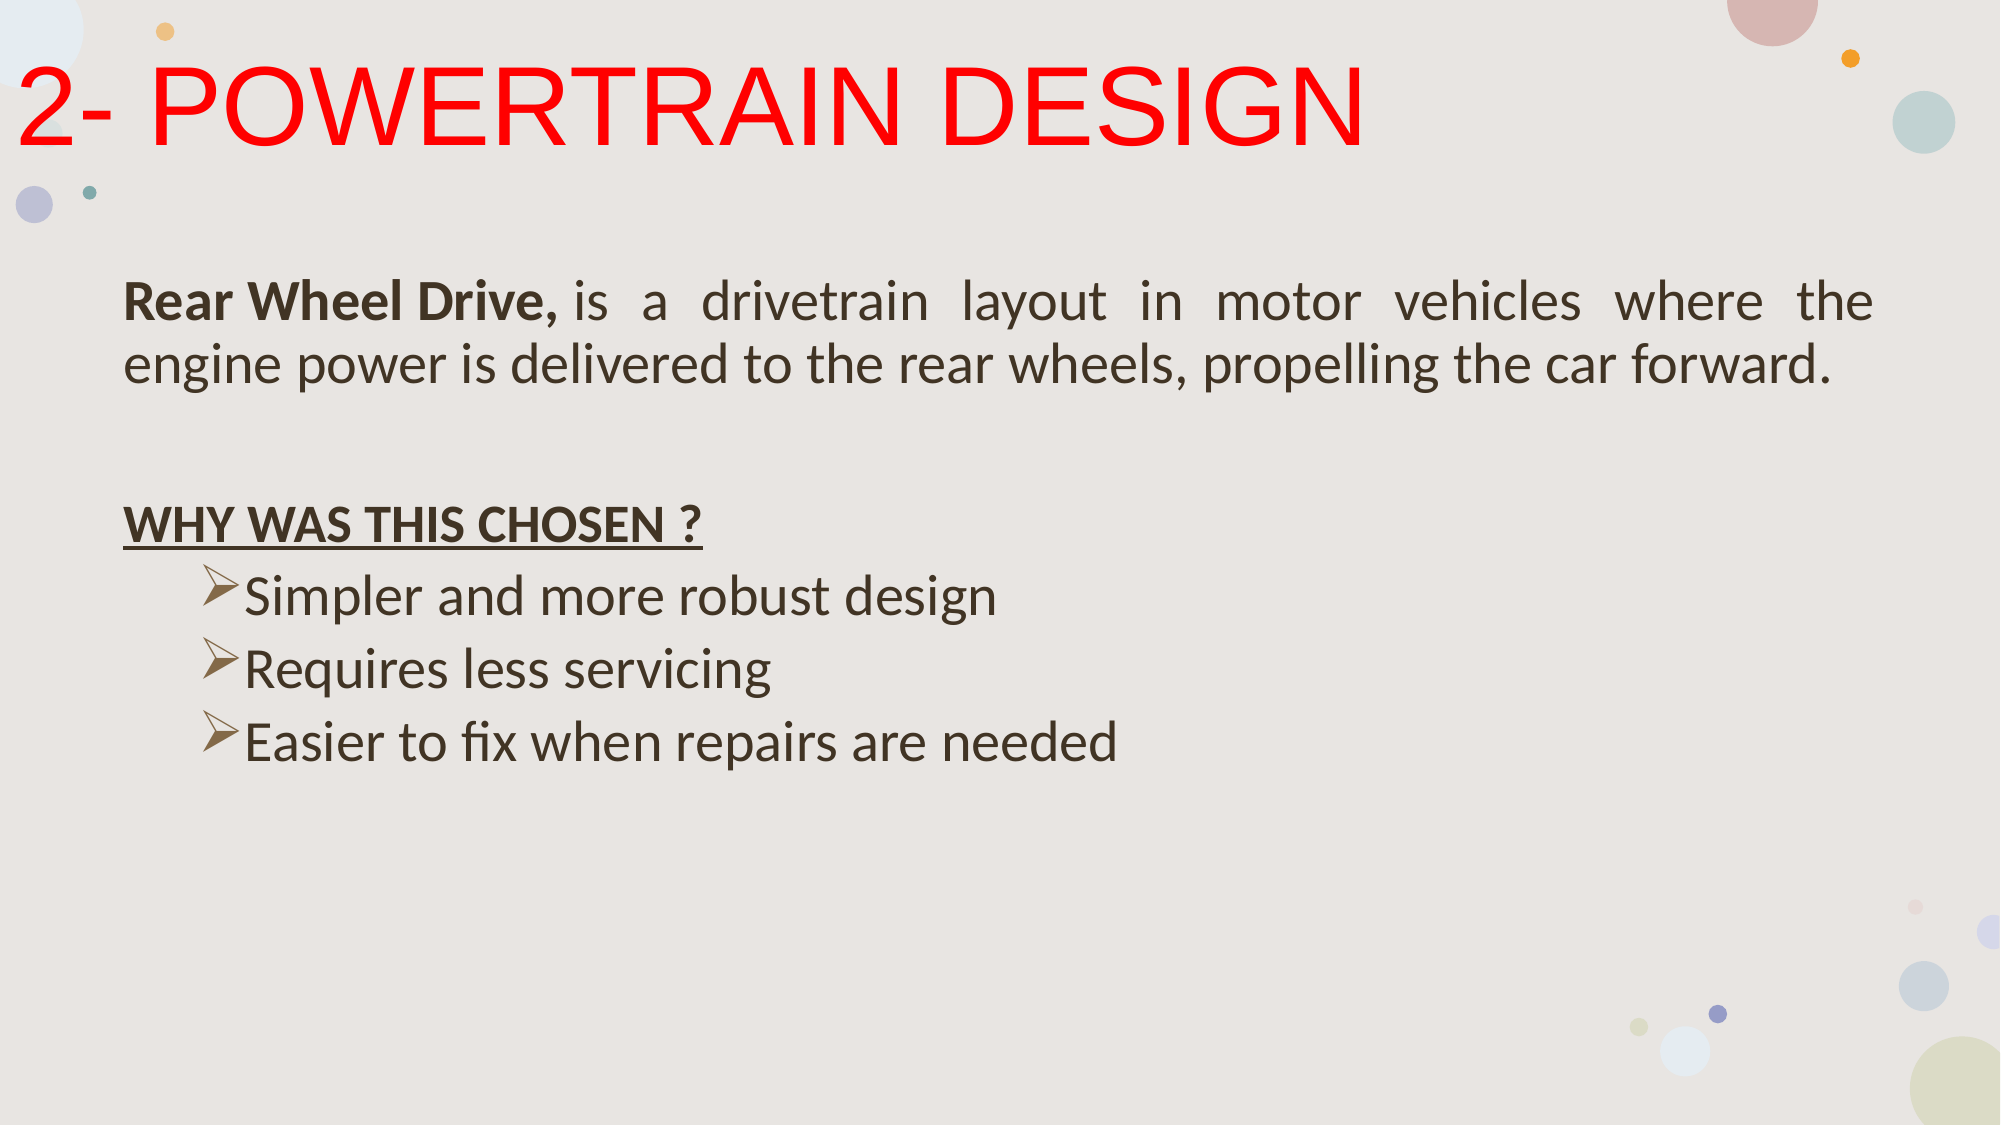

# 2- POWERTRAIN DESIGN
Rear Wheel Drive, is a drivetrain layout in motor vehicles where the engine power is delivered to the rear wheels, propelling the car forward.

WHY WAS THIS CHOSEN ?
Simpler and more robust design
Requires less servicing
Easier to fix when repairs are needed